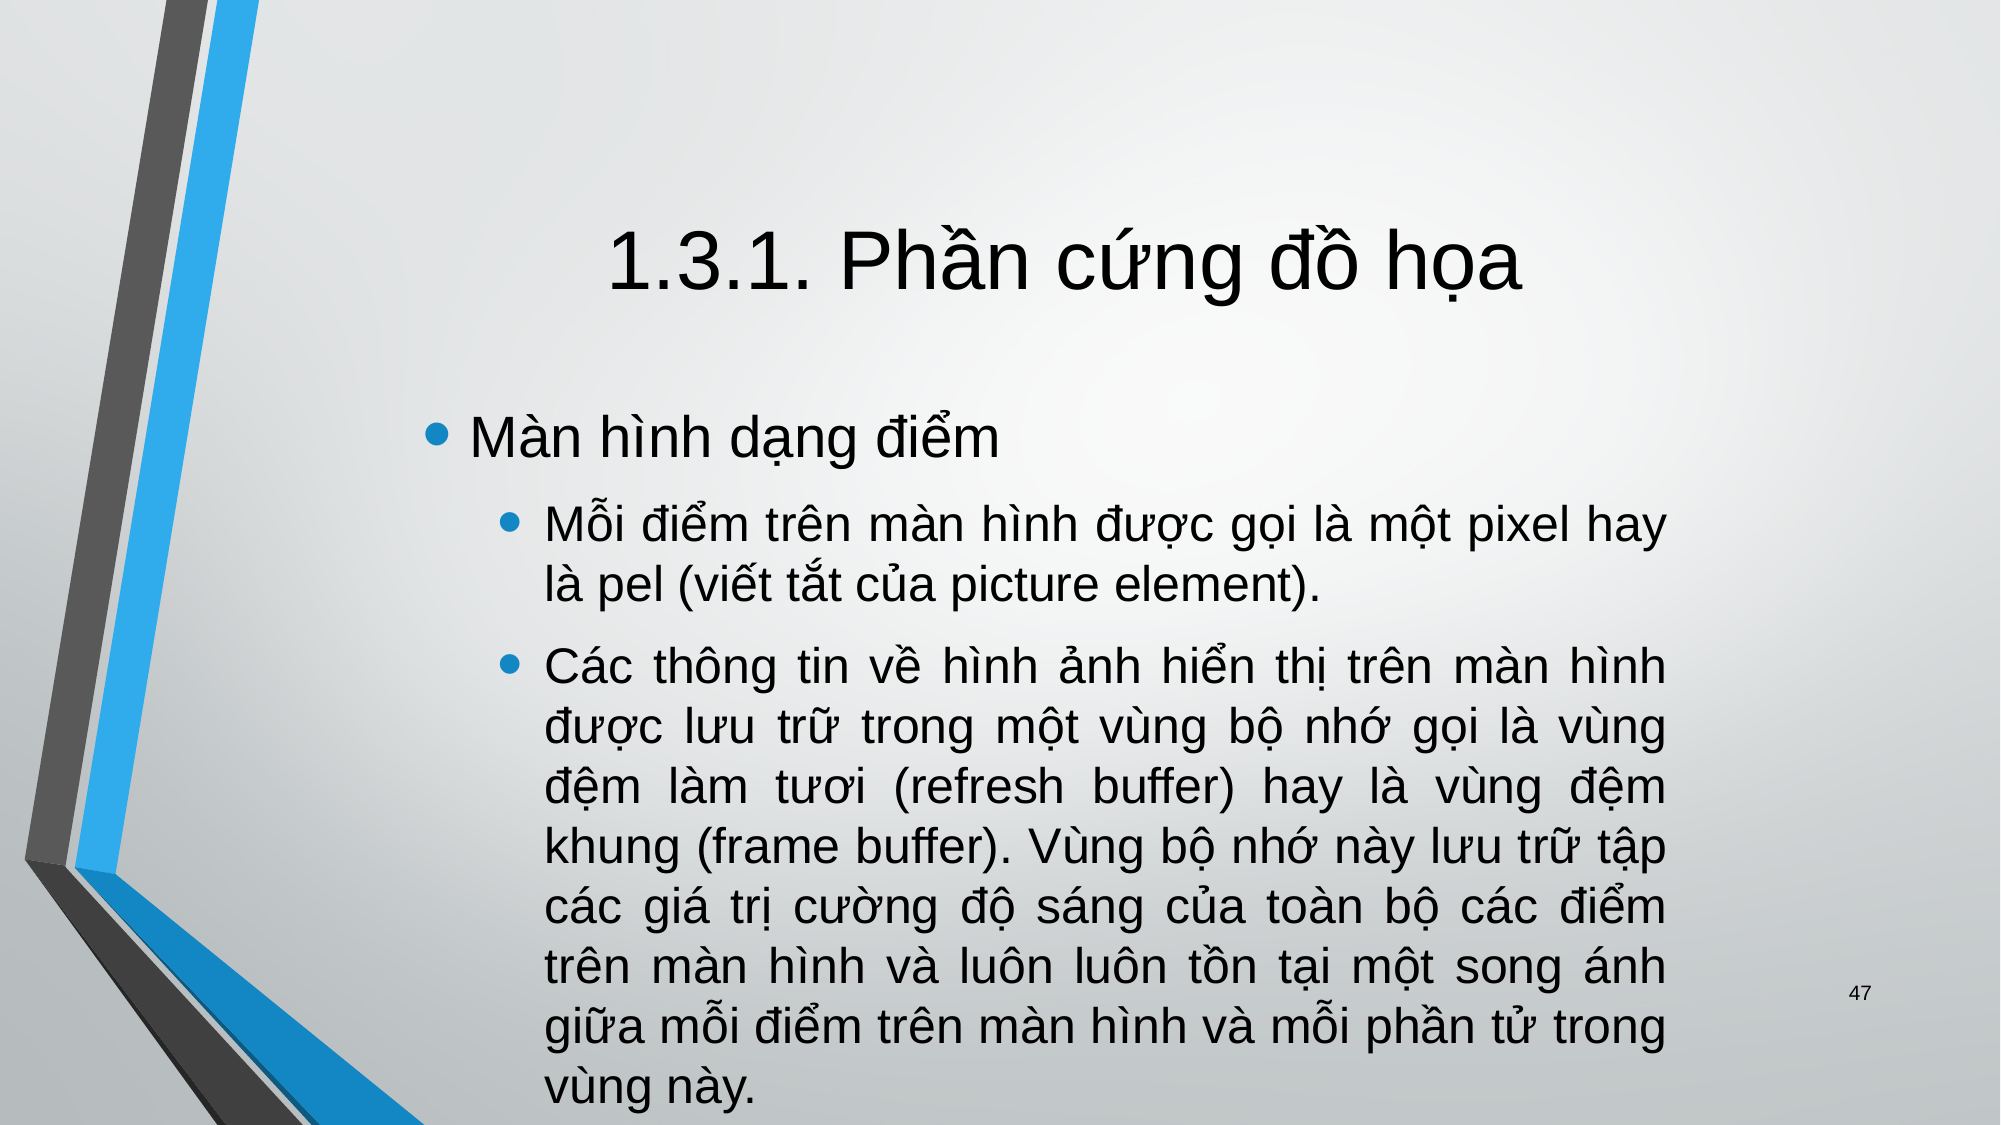

# 1.3.1. Phần cứng đồ họa
Màn hình dạng điểm
Mỗi điểm trên màn hình được gọi là một pixel hay là pel (viết tắt của picture element).
Các thông tin về hình ảnh hiển thị trên màn hình được lưu trữ trong một vùng bộ nhớ gọi là vùng đệm làm tươi (refresh buffer) hay là vùng đệm khung (frame buffer). Vùng bộ nhớ này lưu trữ tập các giá trị cường độ sáng của toàn bộ các điểm trên màn hình và luôn luôn tồn tại một song ánh giữa mỗi điểm trên màn hình và mỗi phần tử trong vùng này.
47